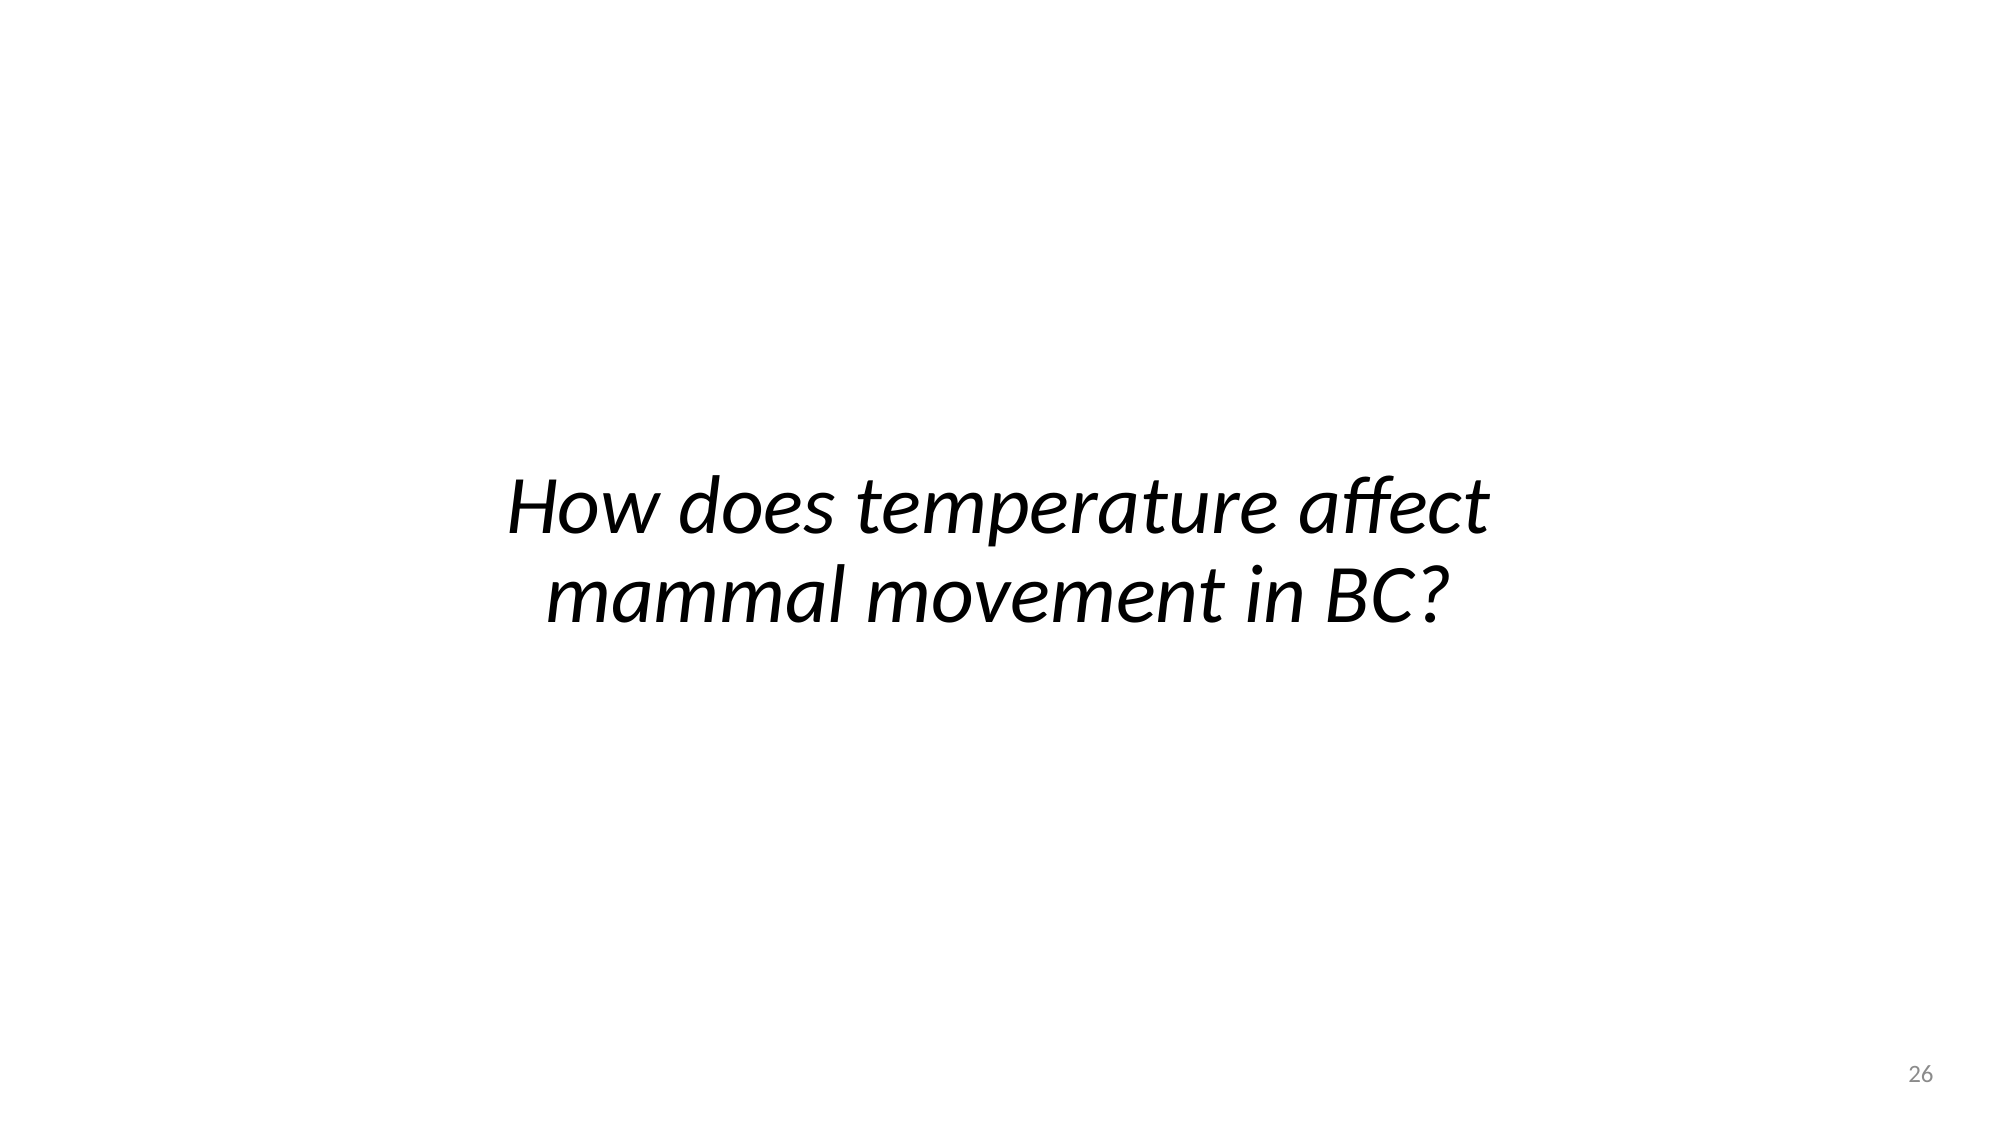

# How does temperature affect mammal movement in BC?
26